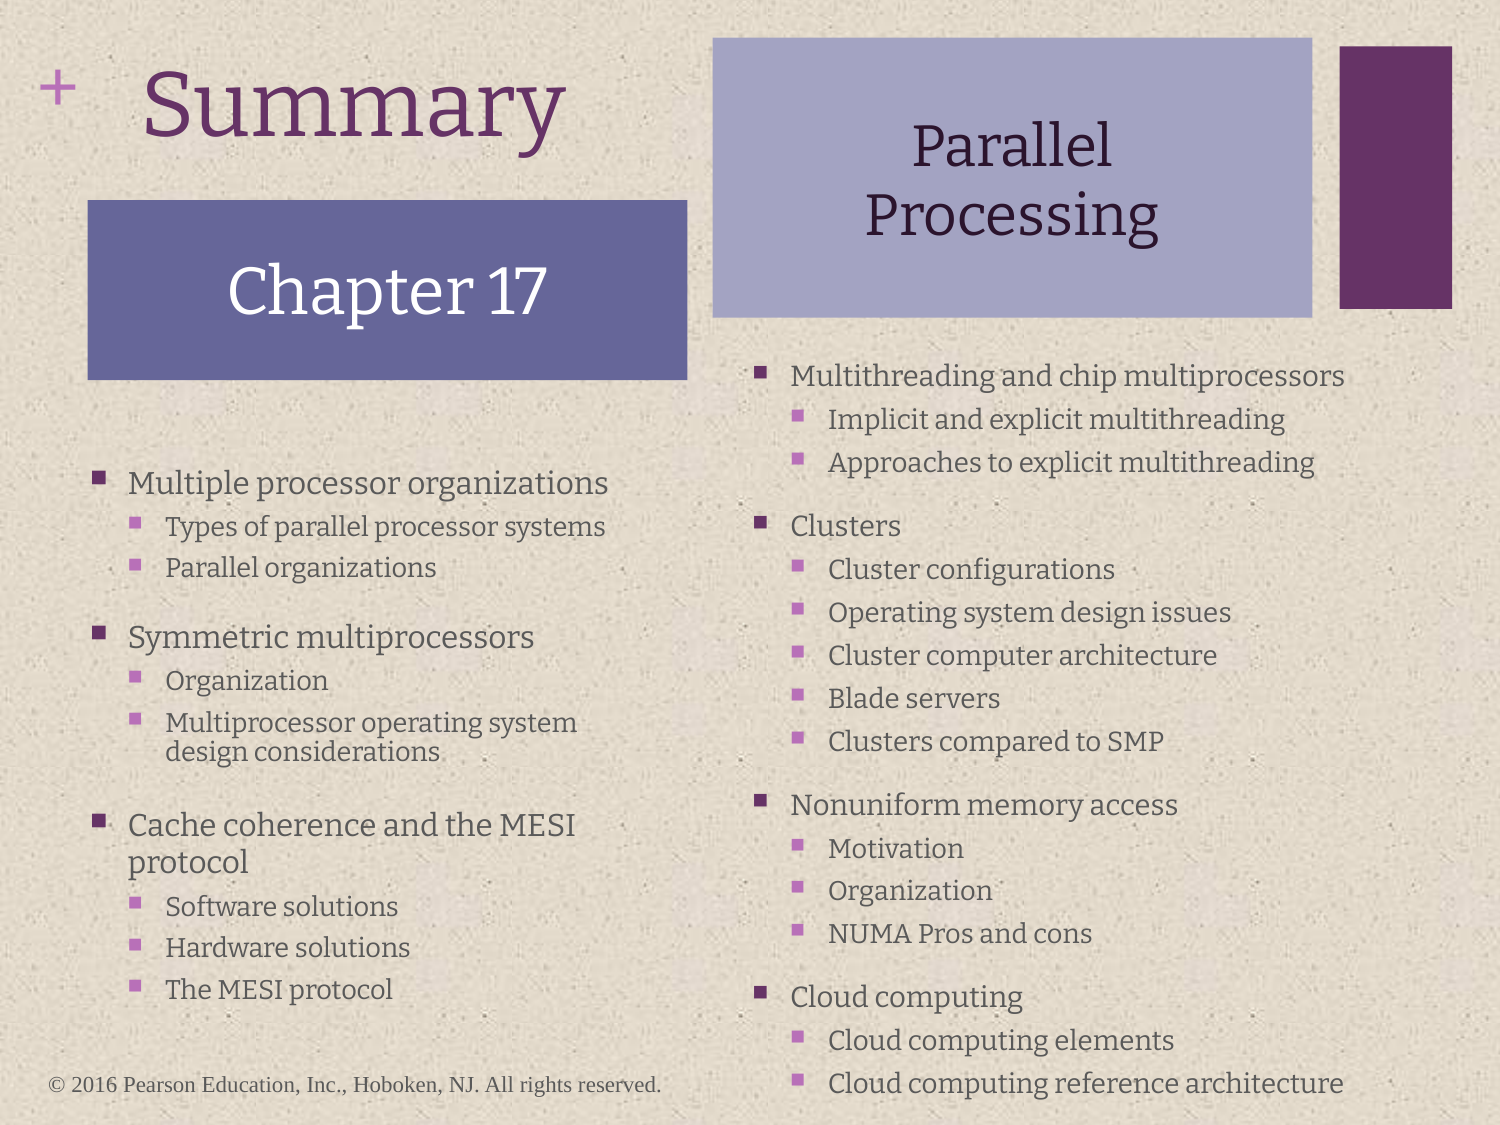

# Summary
Parallel
Processing

Chapter 17

Multithreading and chip multiprocessors
Implicit and explicit multithreading
Approaches to explicit multithreading
Clusters
Cluster configurations
Operating system design issues
Cluster computer architecture
Blade servers
Clusters compared to SMP
Nonuniform memory access
Motivation
Organization
NUMA Pros and cons
Cloud computing
Cloud computing elements
Cloud computing reference architecture
Multiple processor organizations
Types of parallel processor systems
Parallel organizations
Symmetric multiprocessors
Organization
Multiprocessor operating system design considerations
Cache coherence and the MESI protocol
Software solutions
Hardware solutions
The MESI protocol
© 2016 Pearson Education, Inc., Hoboken, NJ. All rights reserved.